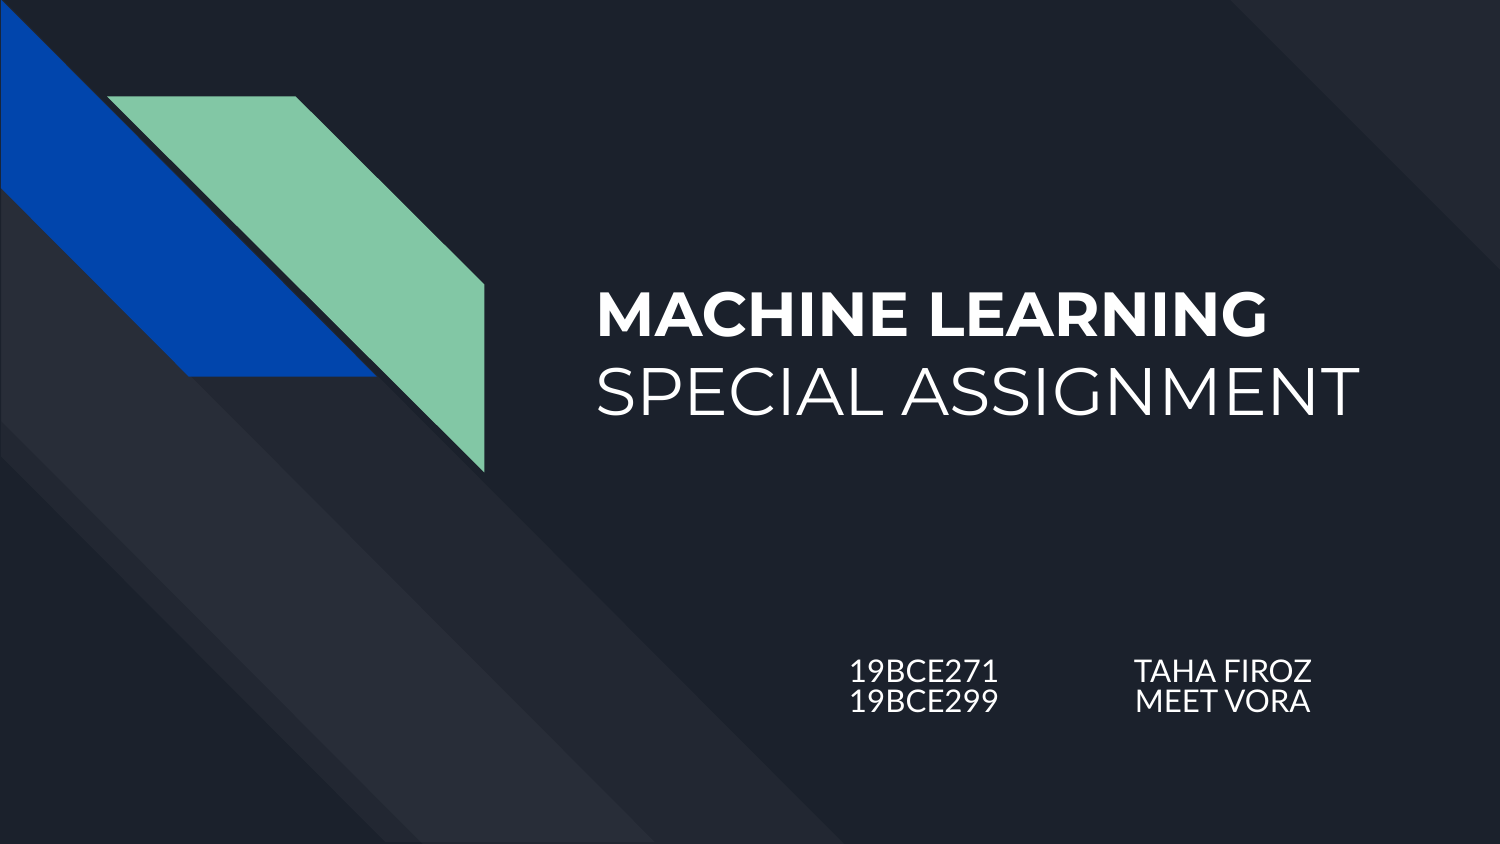

# MACHINE LEARNING
SPECIAL ASSIGNMENT
19BCE271                 TAHA FIROZ
19BCE299                 MEET VORA